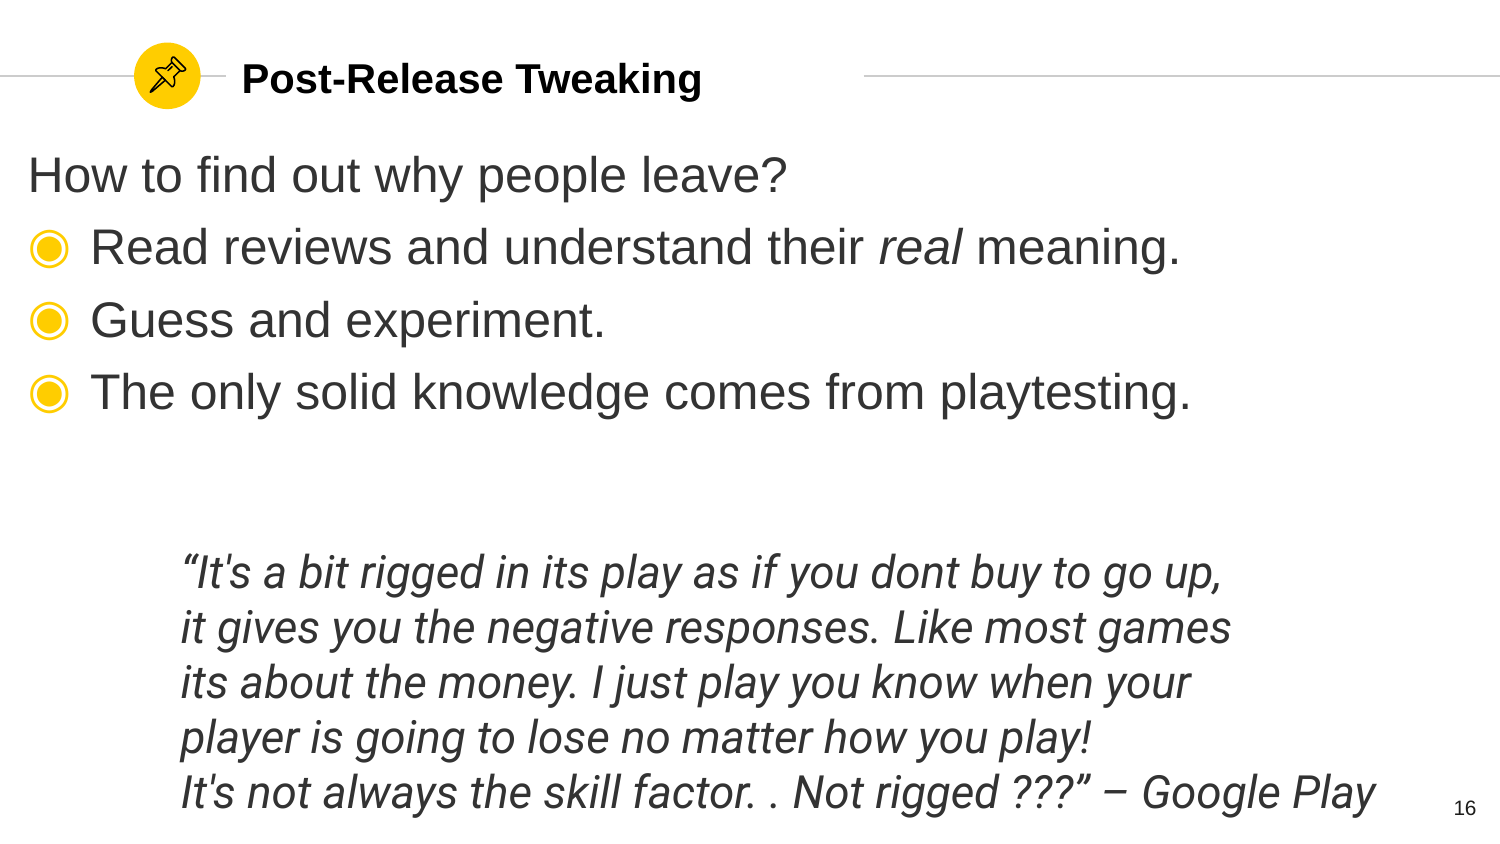

# Post-Release Tweaking

How to find out why people leave?
Read reviews and understand their real meaning.
Guess and experiment.
The only solid knowledge comes from playtesting.
“It's a bit rigged in its play as if you dont buy to go up,
it gives you the negative responses. Like most games
its about the money. I just play you know when your
player is going to lose no matter how you play!
It's not always the skill factor. . Not rigged ???” – Google Play
16